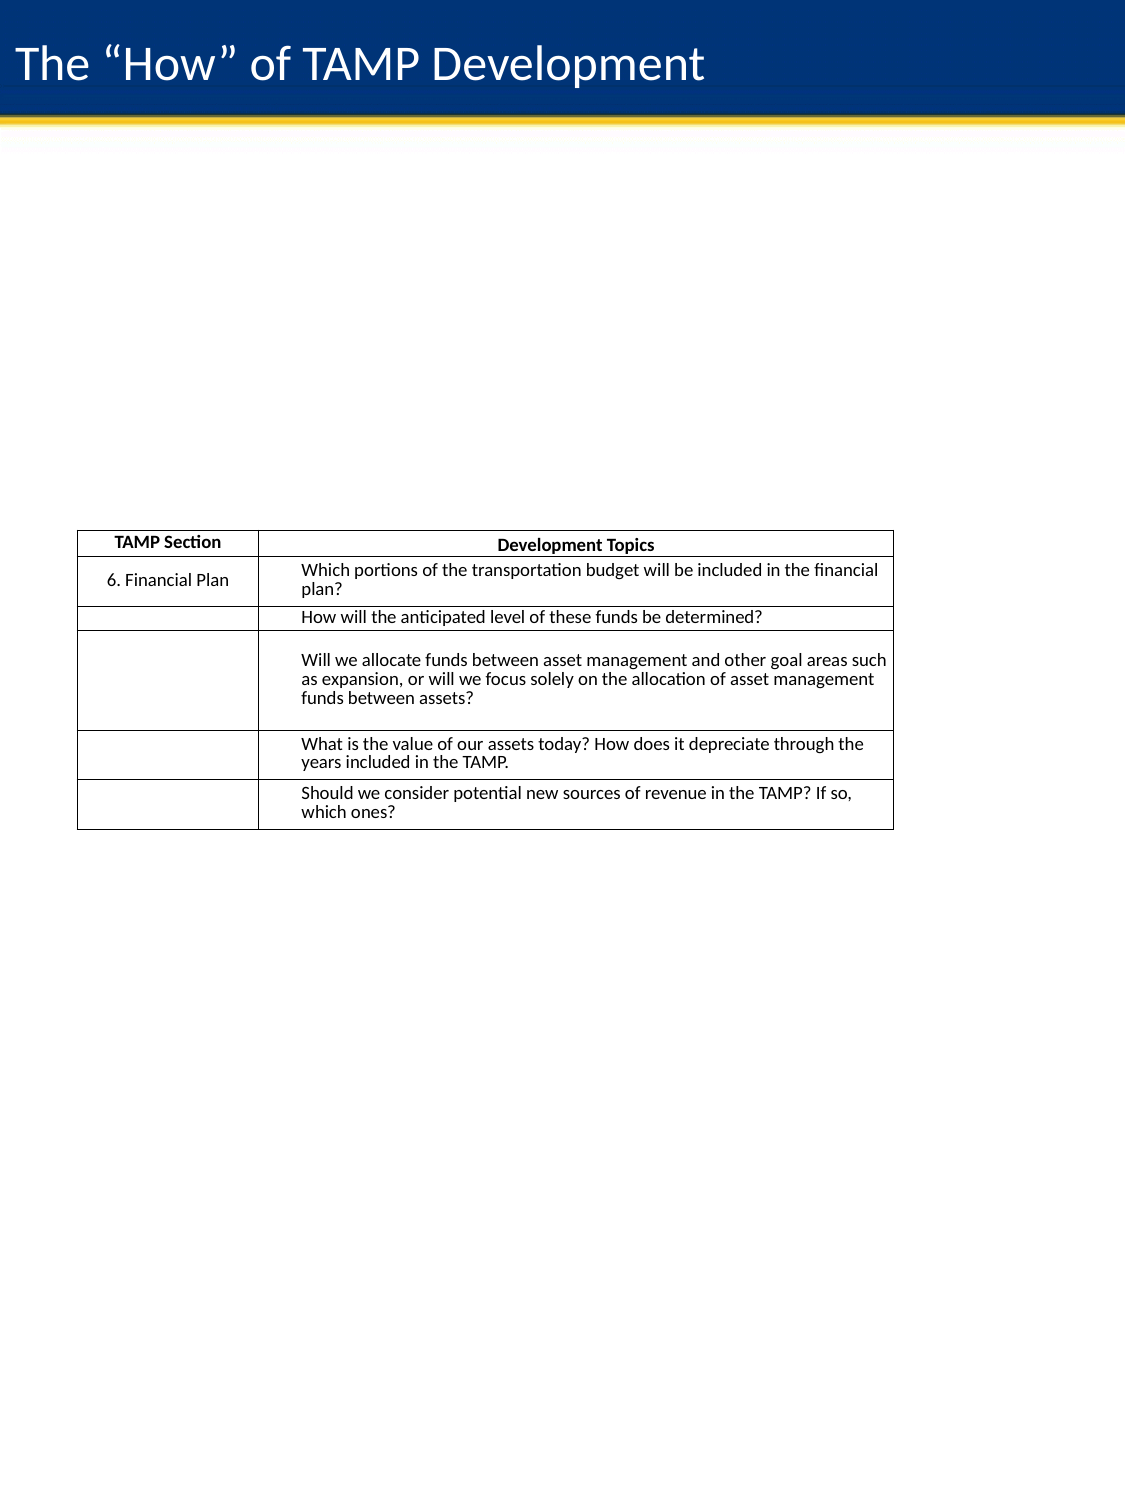

# The “How” of TAMP Development
| TAMP Section | Development Topics |
| --- | --- |
| 6. Financial Plan | Which portions of the transportation budget will be included in the financial plan? |
|  | How will the anticipated level of these funds be determined? |
|  | Will we allocate funds between asset management and other goal areas such as expansion, or will we focus solely on the allocation of asset management funds between assets? |
|  | What is the value of our assets today? How does it depreciate through the years included in the TAMP. |
|  | Should we consider potential new sources of revenue in the TAMP? If so, which ones? |